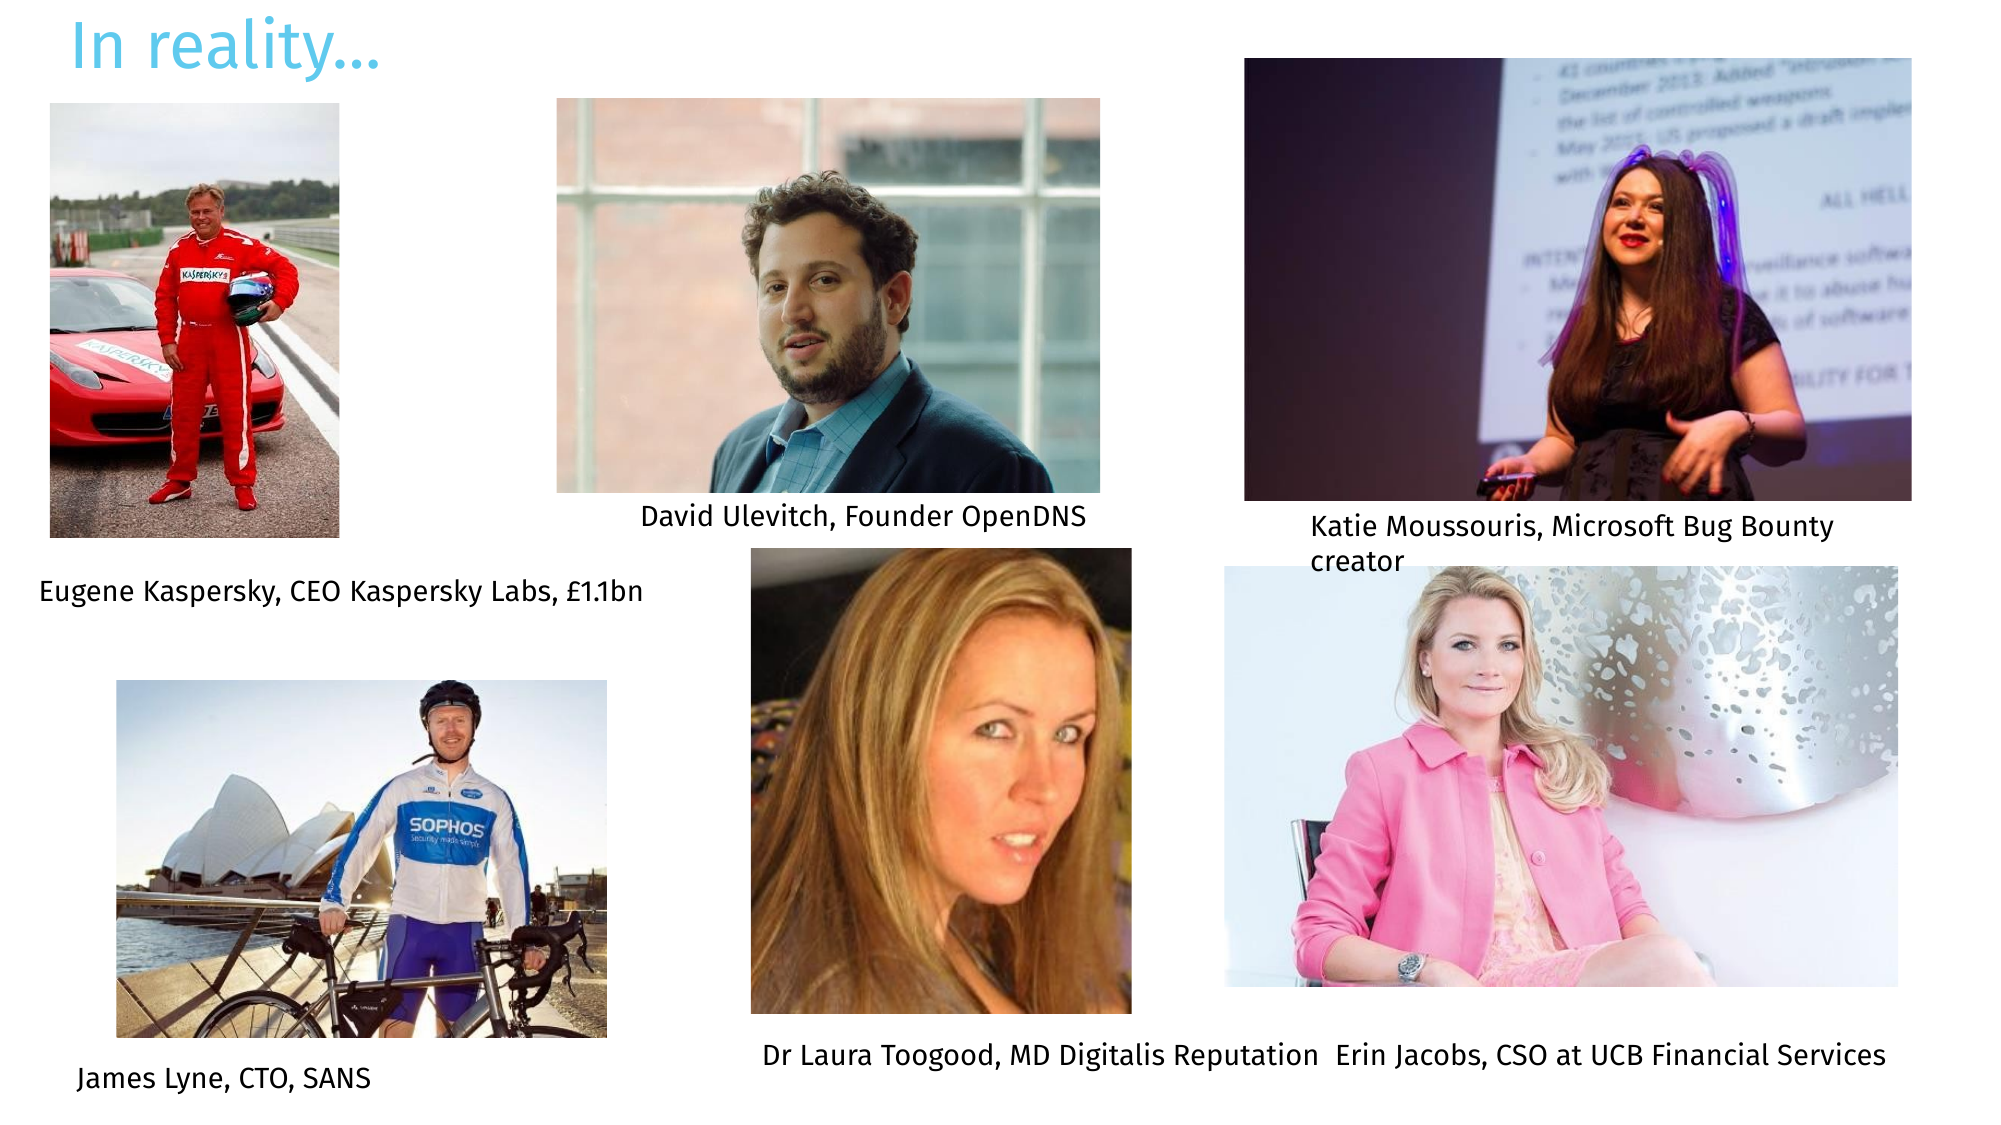

In reality…

David Ulevitch, Founder OpenDNS
Katie Moussouris, Microsoft Bug Bounty creator

Eugene Kaspersky, CEO Kaspersky Labs, £1.1bn

Dr Laura Toogood, MD Digitalis Reputation  Erin Jacobs, CSO at UCB Financial Services
James Lyne, CTO, SANS